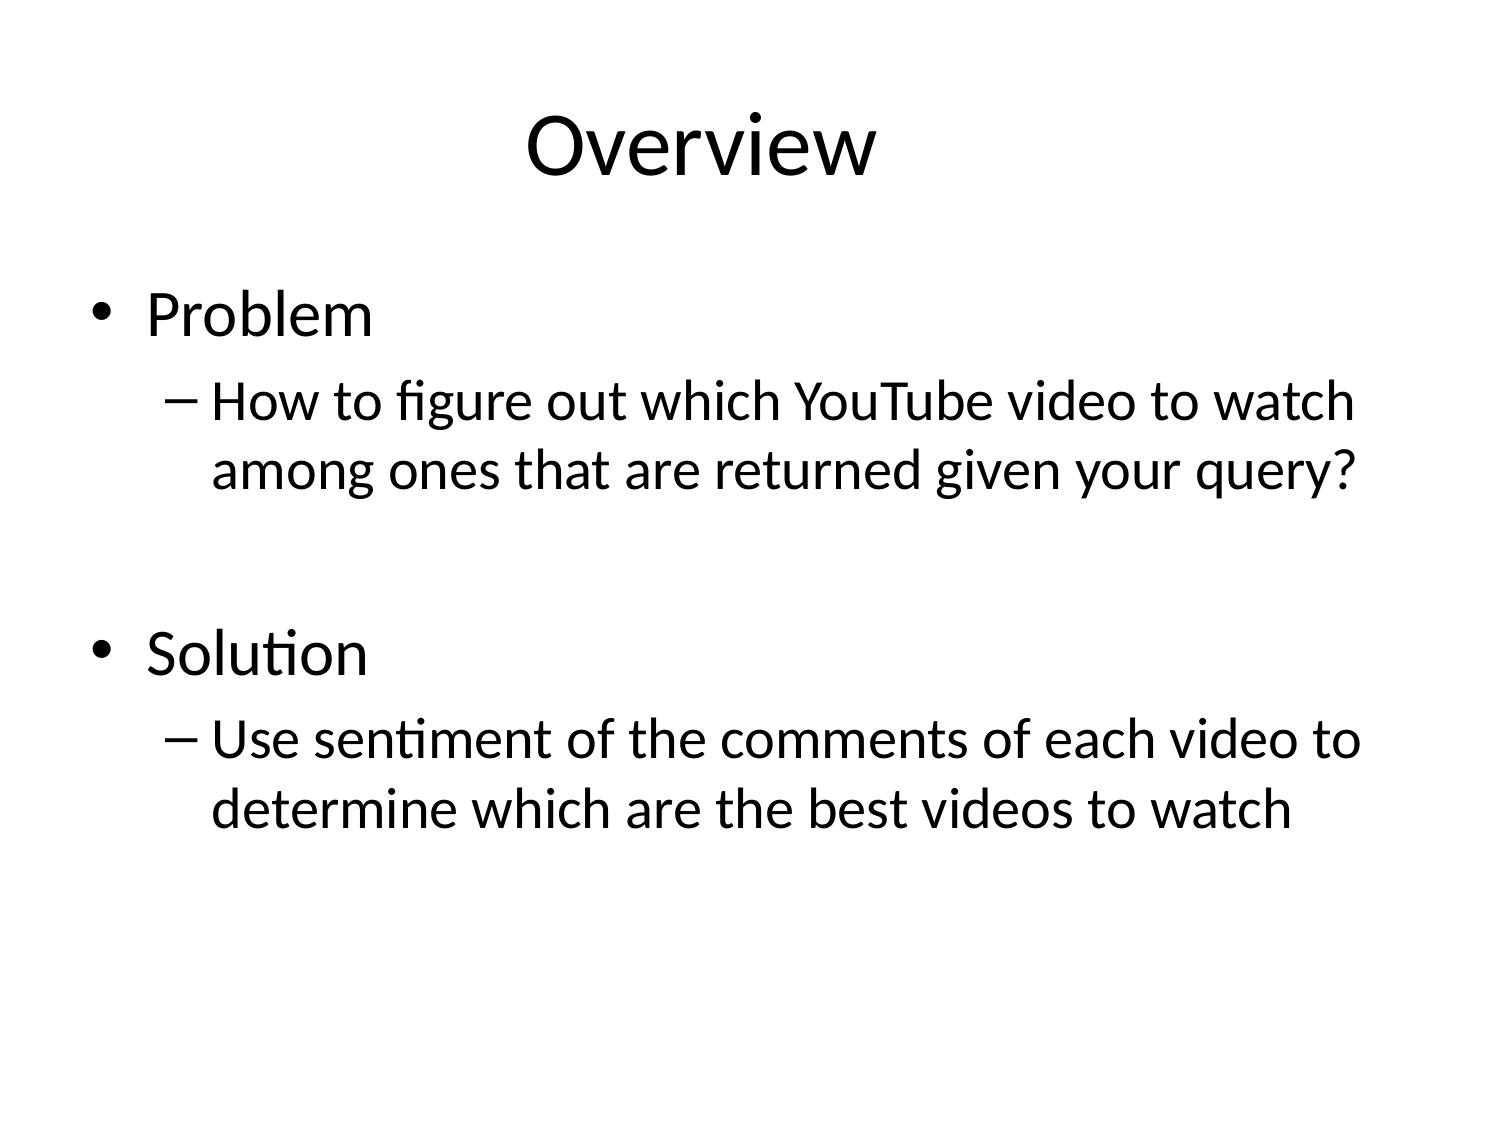

# Overview
Problem
How to figure out which YouTube video to watch among ones that are returned given your query?

Solution
Use sentiment of the comments of each video to determine which are the best videos to watch